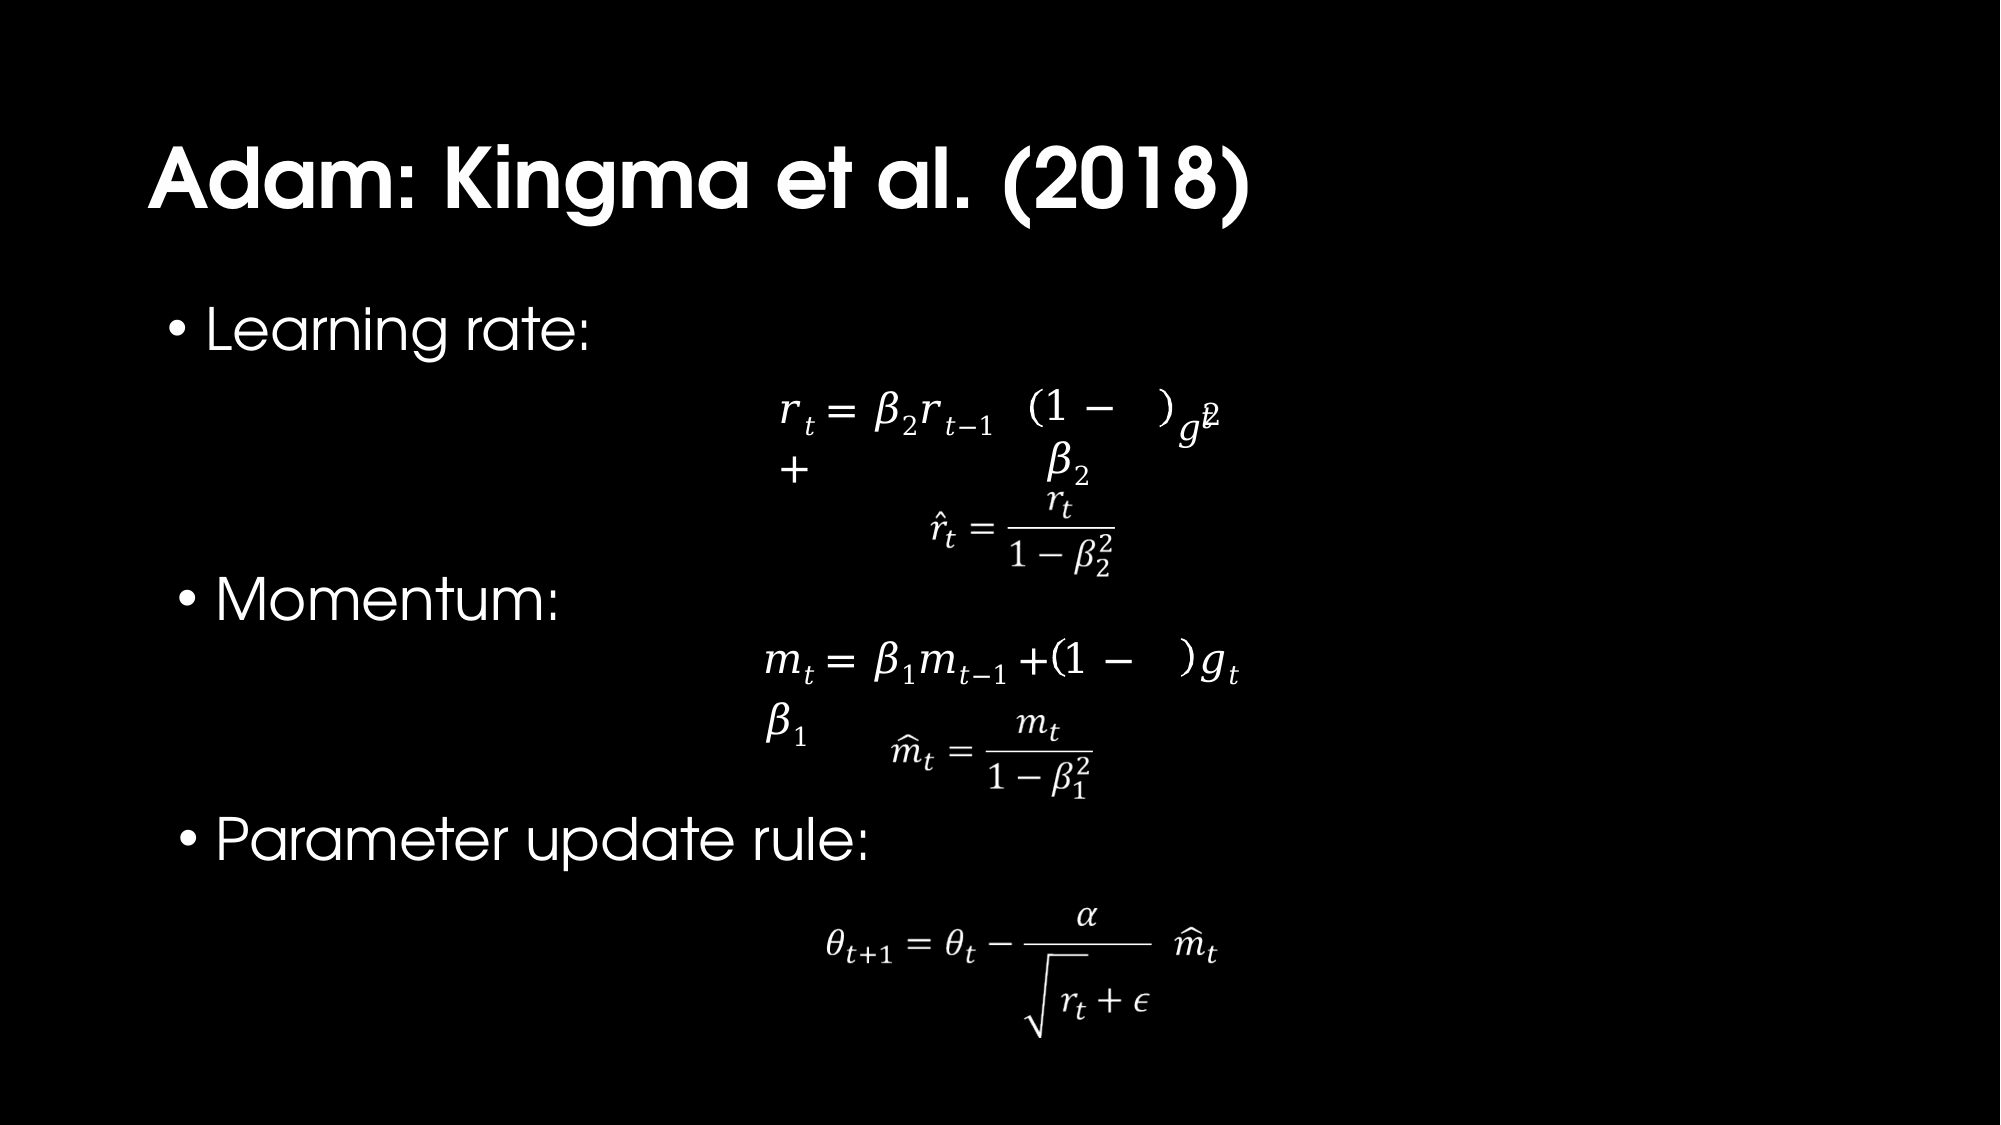

# Adam: Kingma et al. (2018)
Learning rate:
𝑔2
1 − 𝛽2
𝑟𝑡 = 𝛽2𝑟𝑡−1 +

𝑡

Momentum:
𝑚𝑡 = 𝛽1𝑚𝑡−1 +	1 − 𝛽1
𝑔𝑡

Parameter update rule: